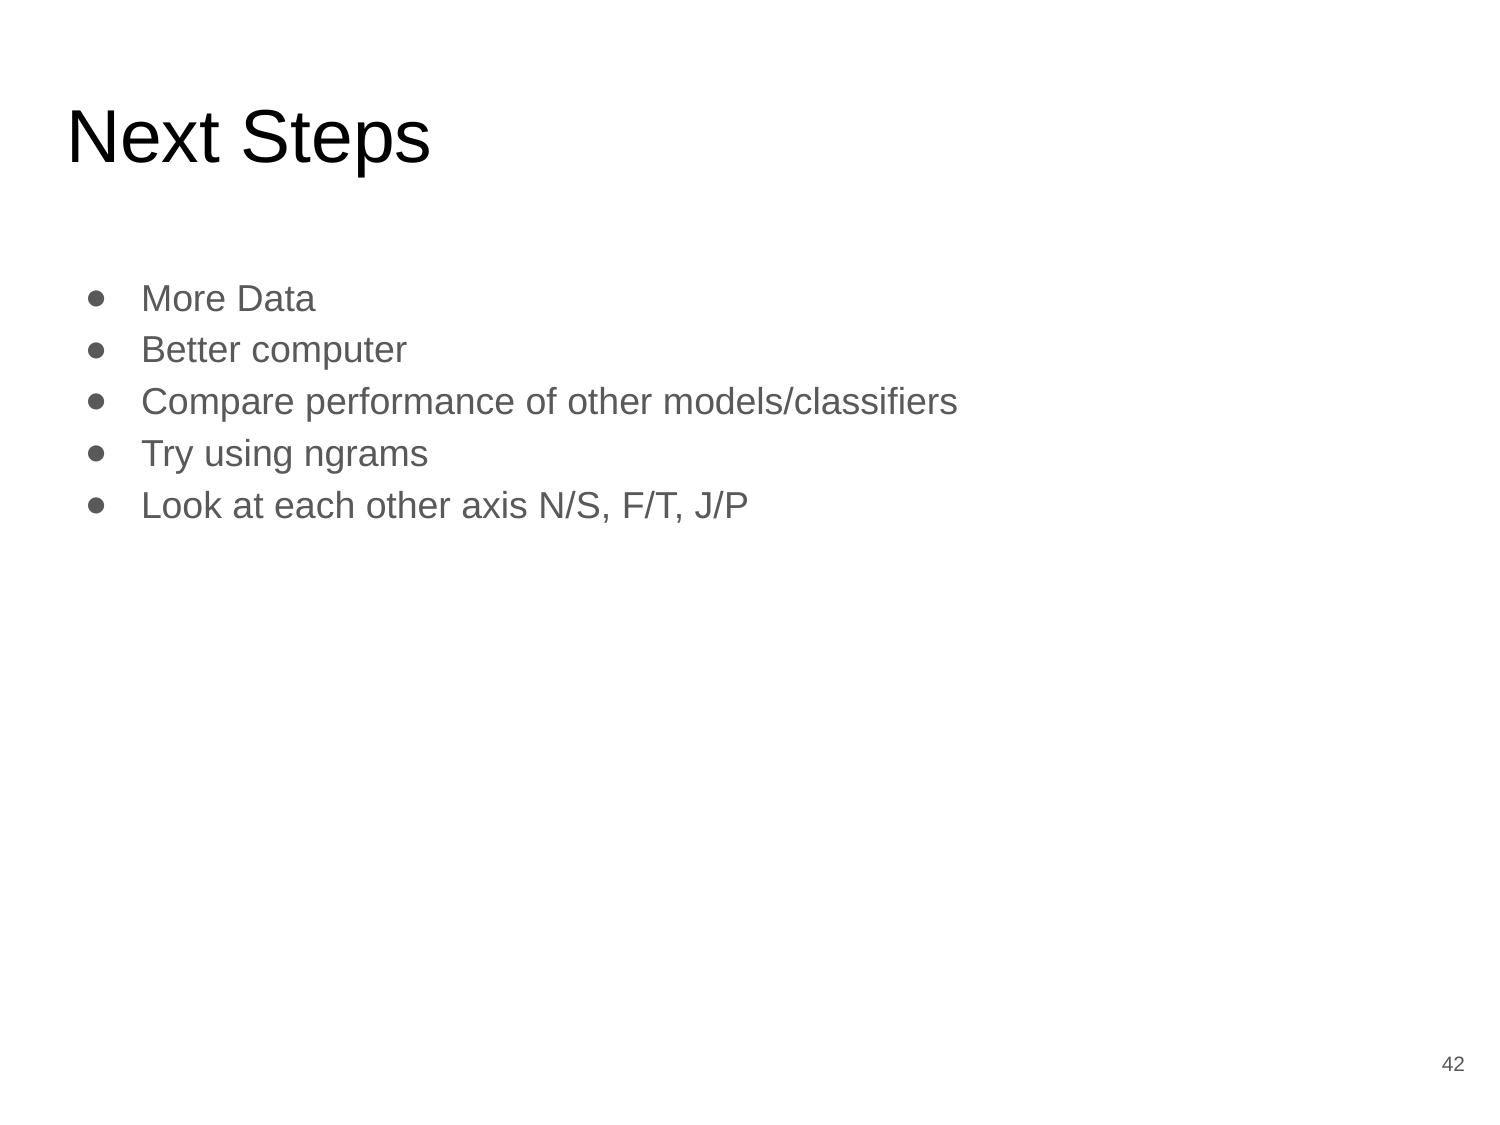

# Next Steps
More Data
Better computer
Compare performance of other models/classifiers
Try using ngrams
Look at each other axis N/S, F/T, J/P
42